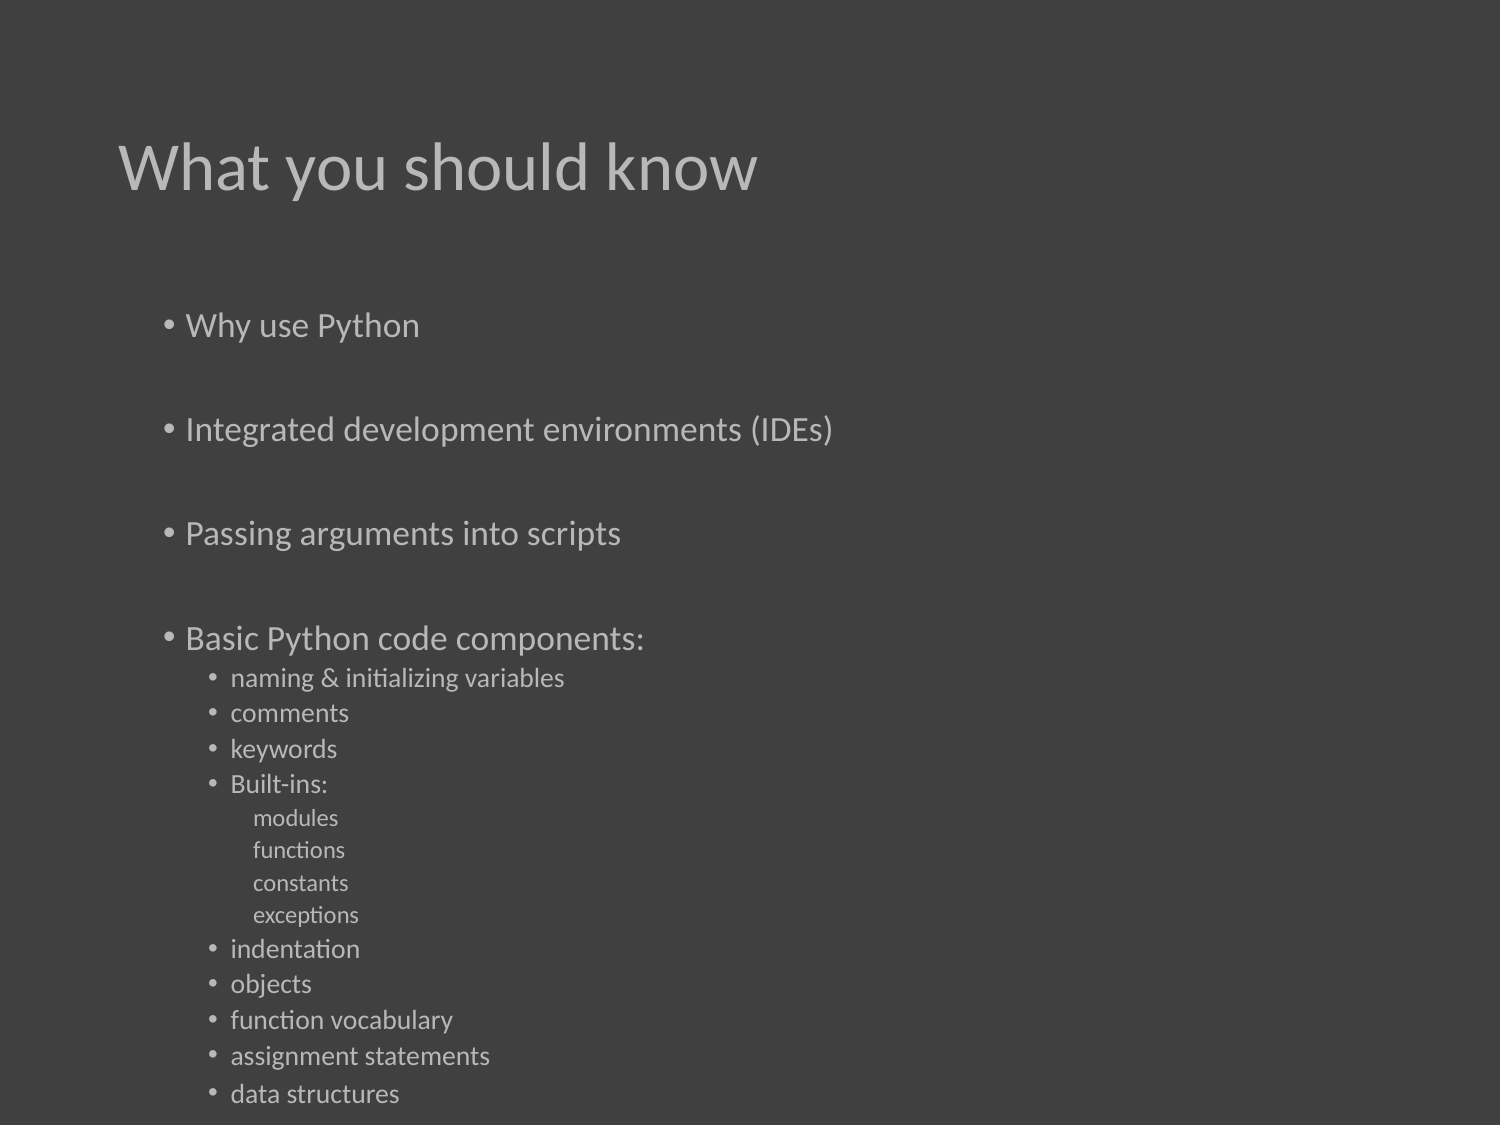

# What you should know
Why use Python

Integrated development environments (IDEs)

Passing arguments into scripts

Basic Python code components:
naming & initializing variables
comments
keywords
Built-ins:
modules
functions
constants
exceptions
indentation
objects
function vocabulary
assignment statements
data structures